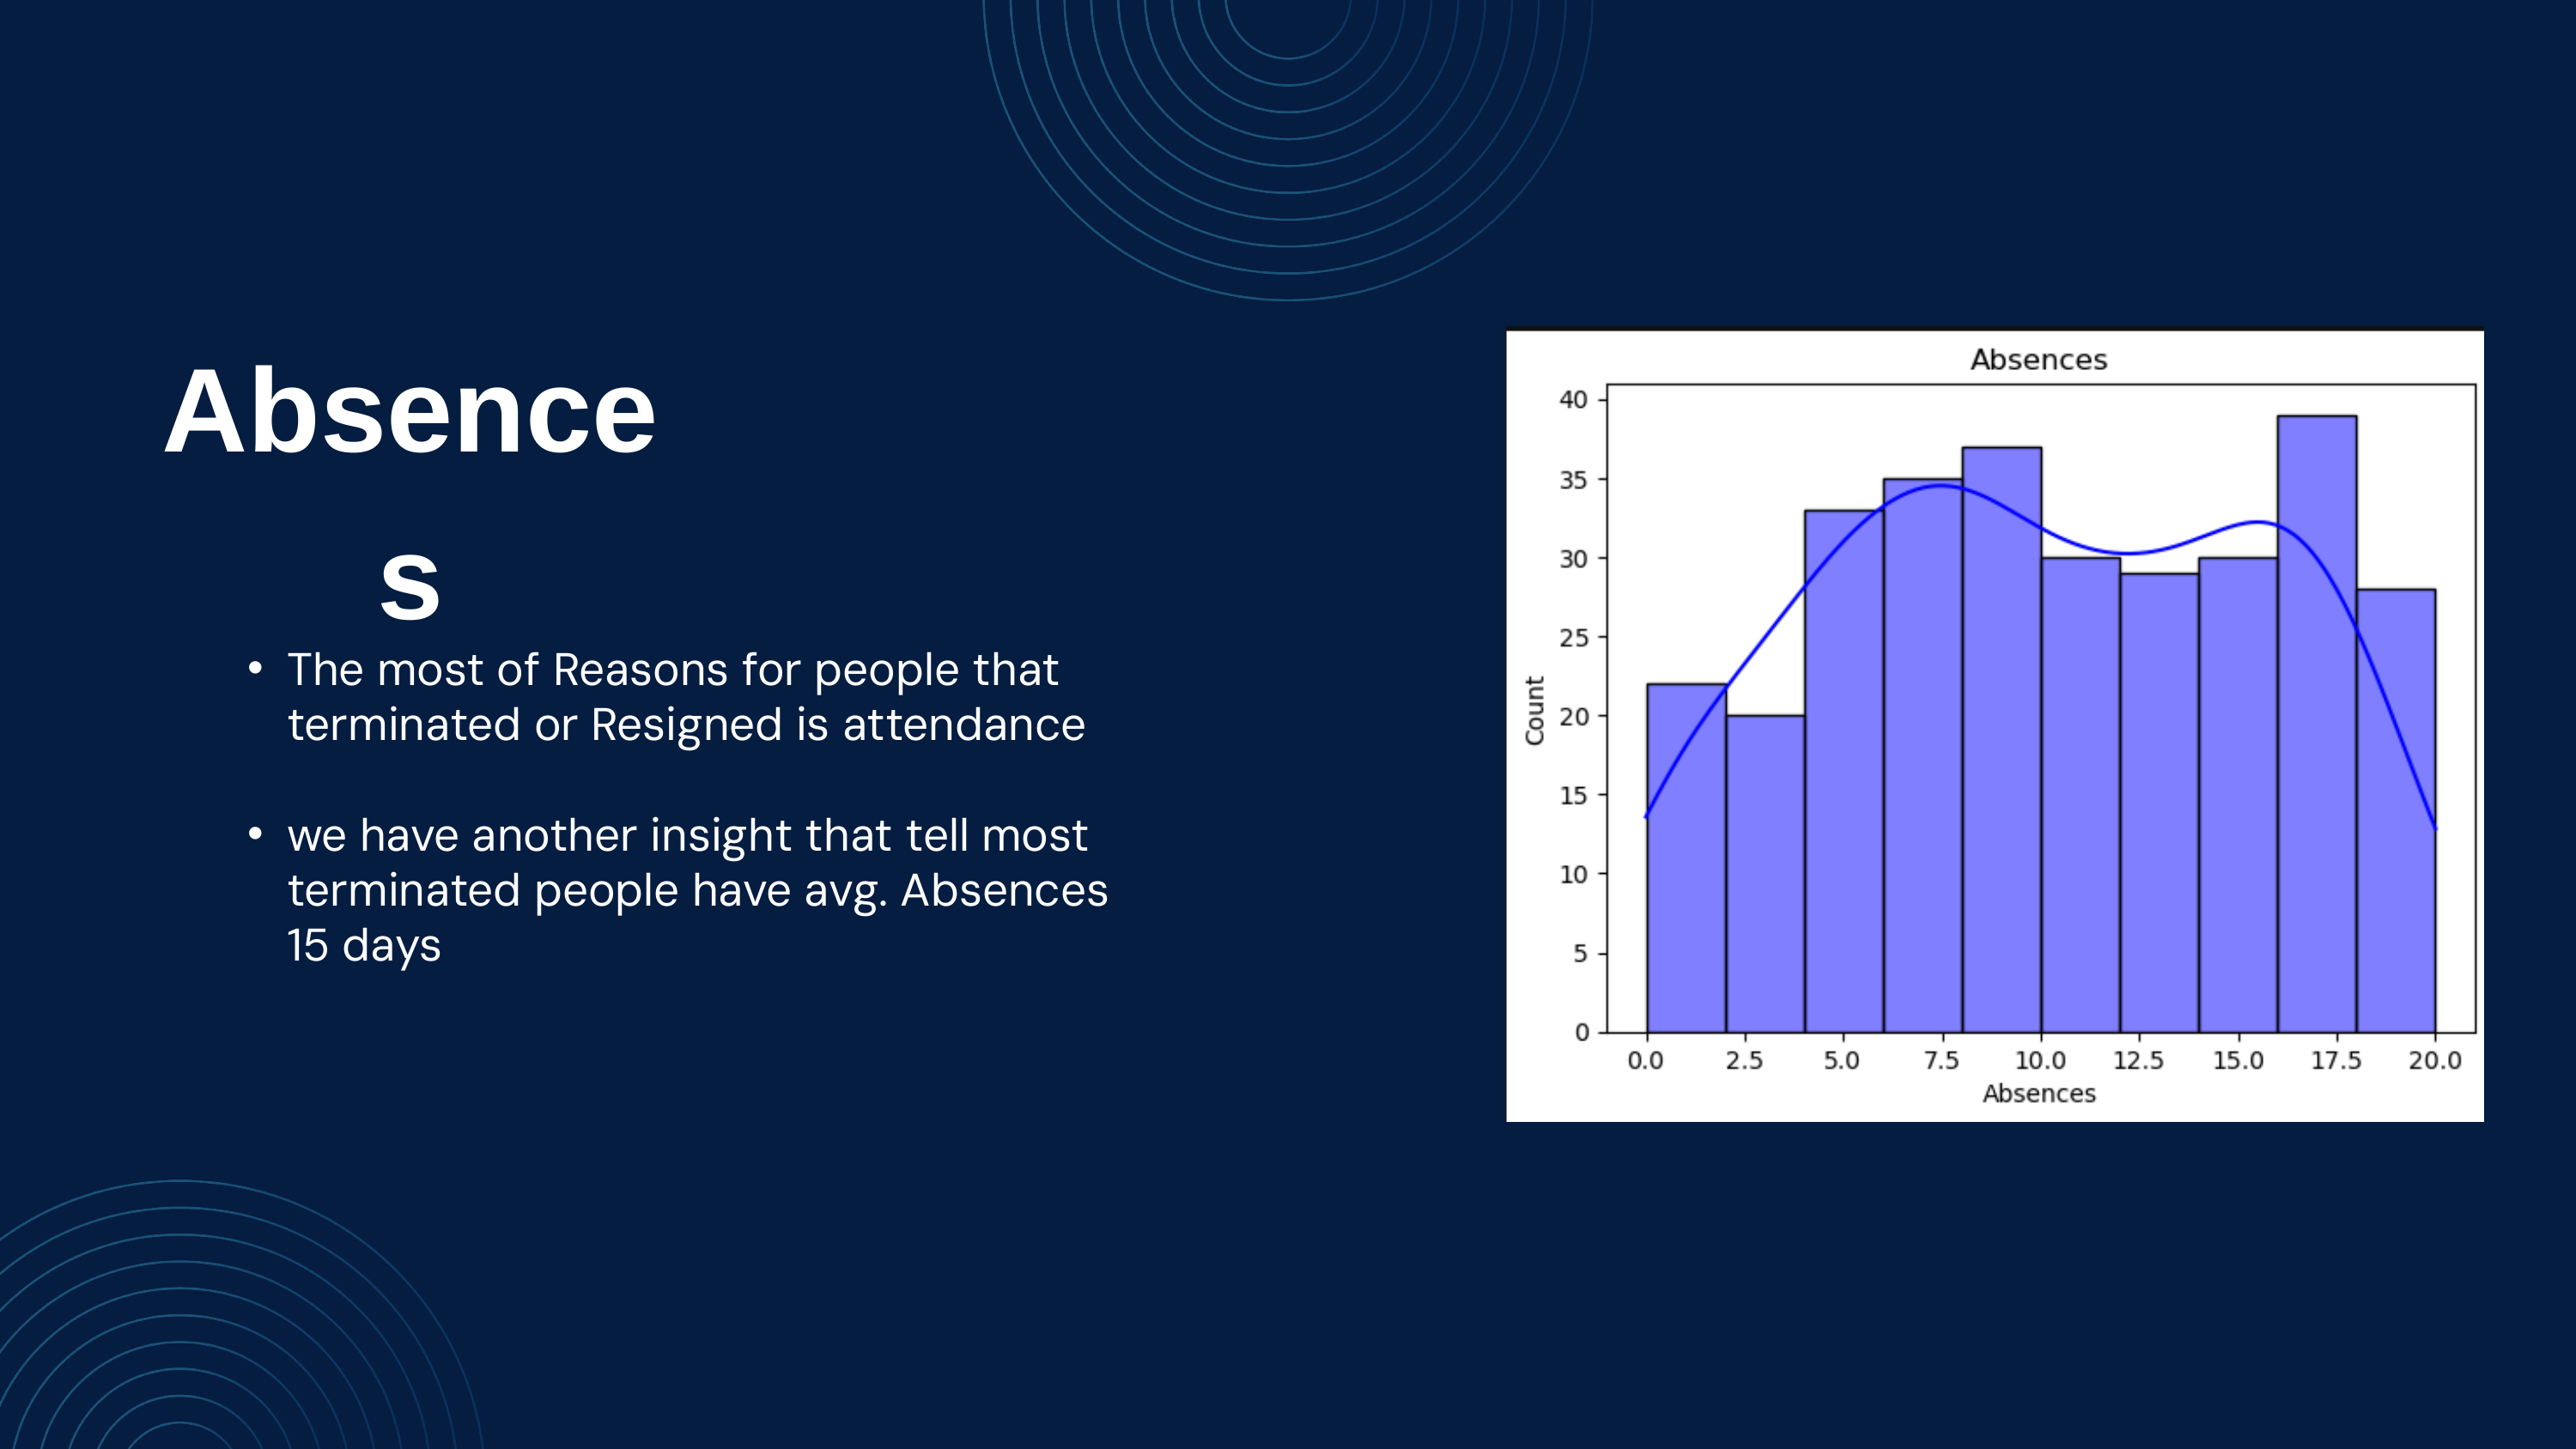

Absences

The most of Reasons for people that terminated or Resigned is attendance

we have another insight that tell most terminated people have avg. Absences 15 days